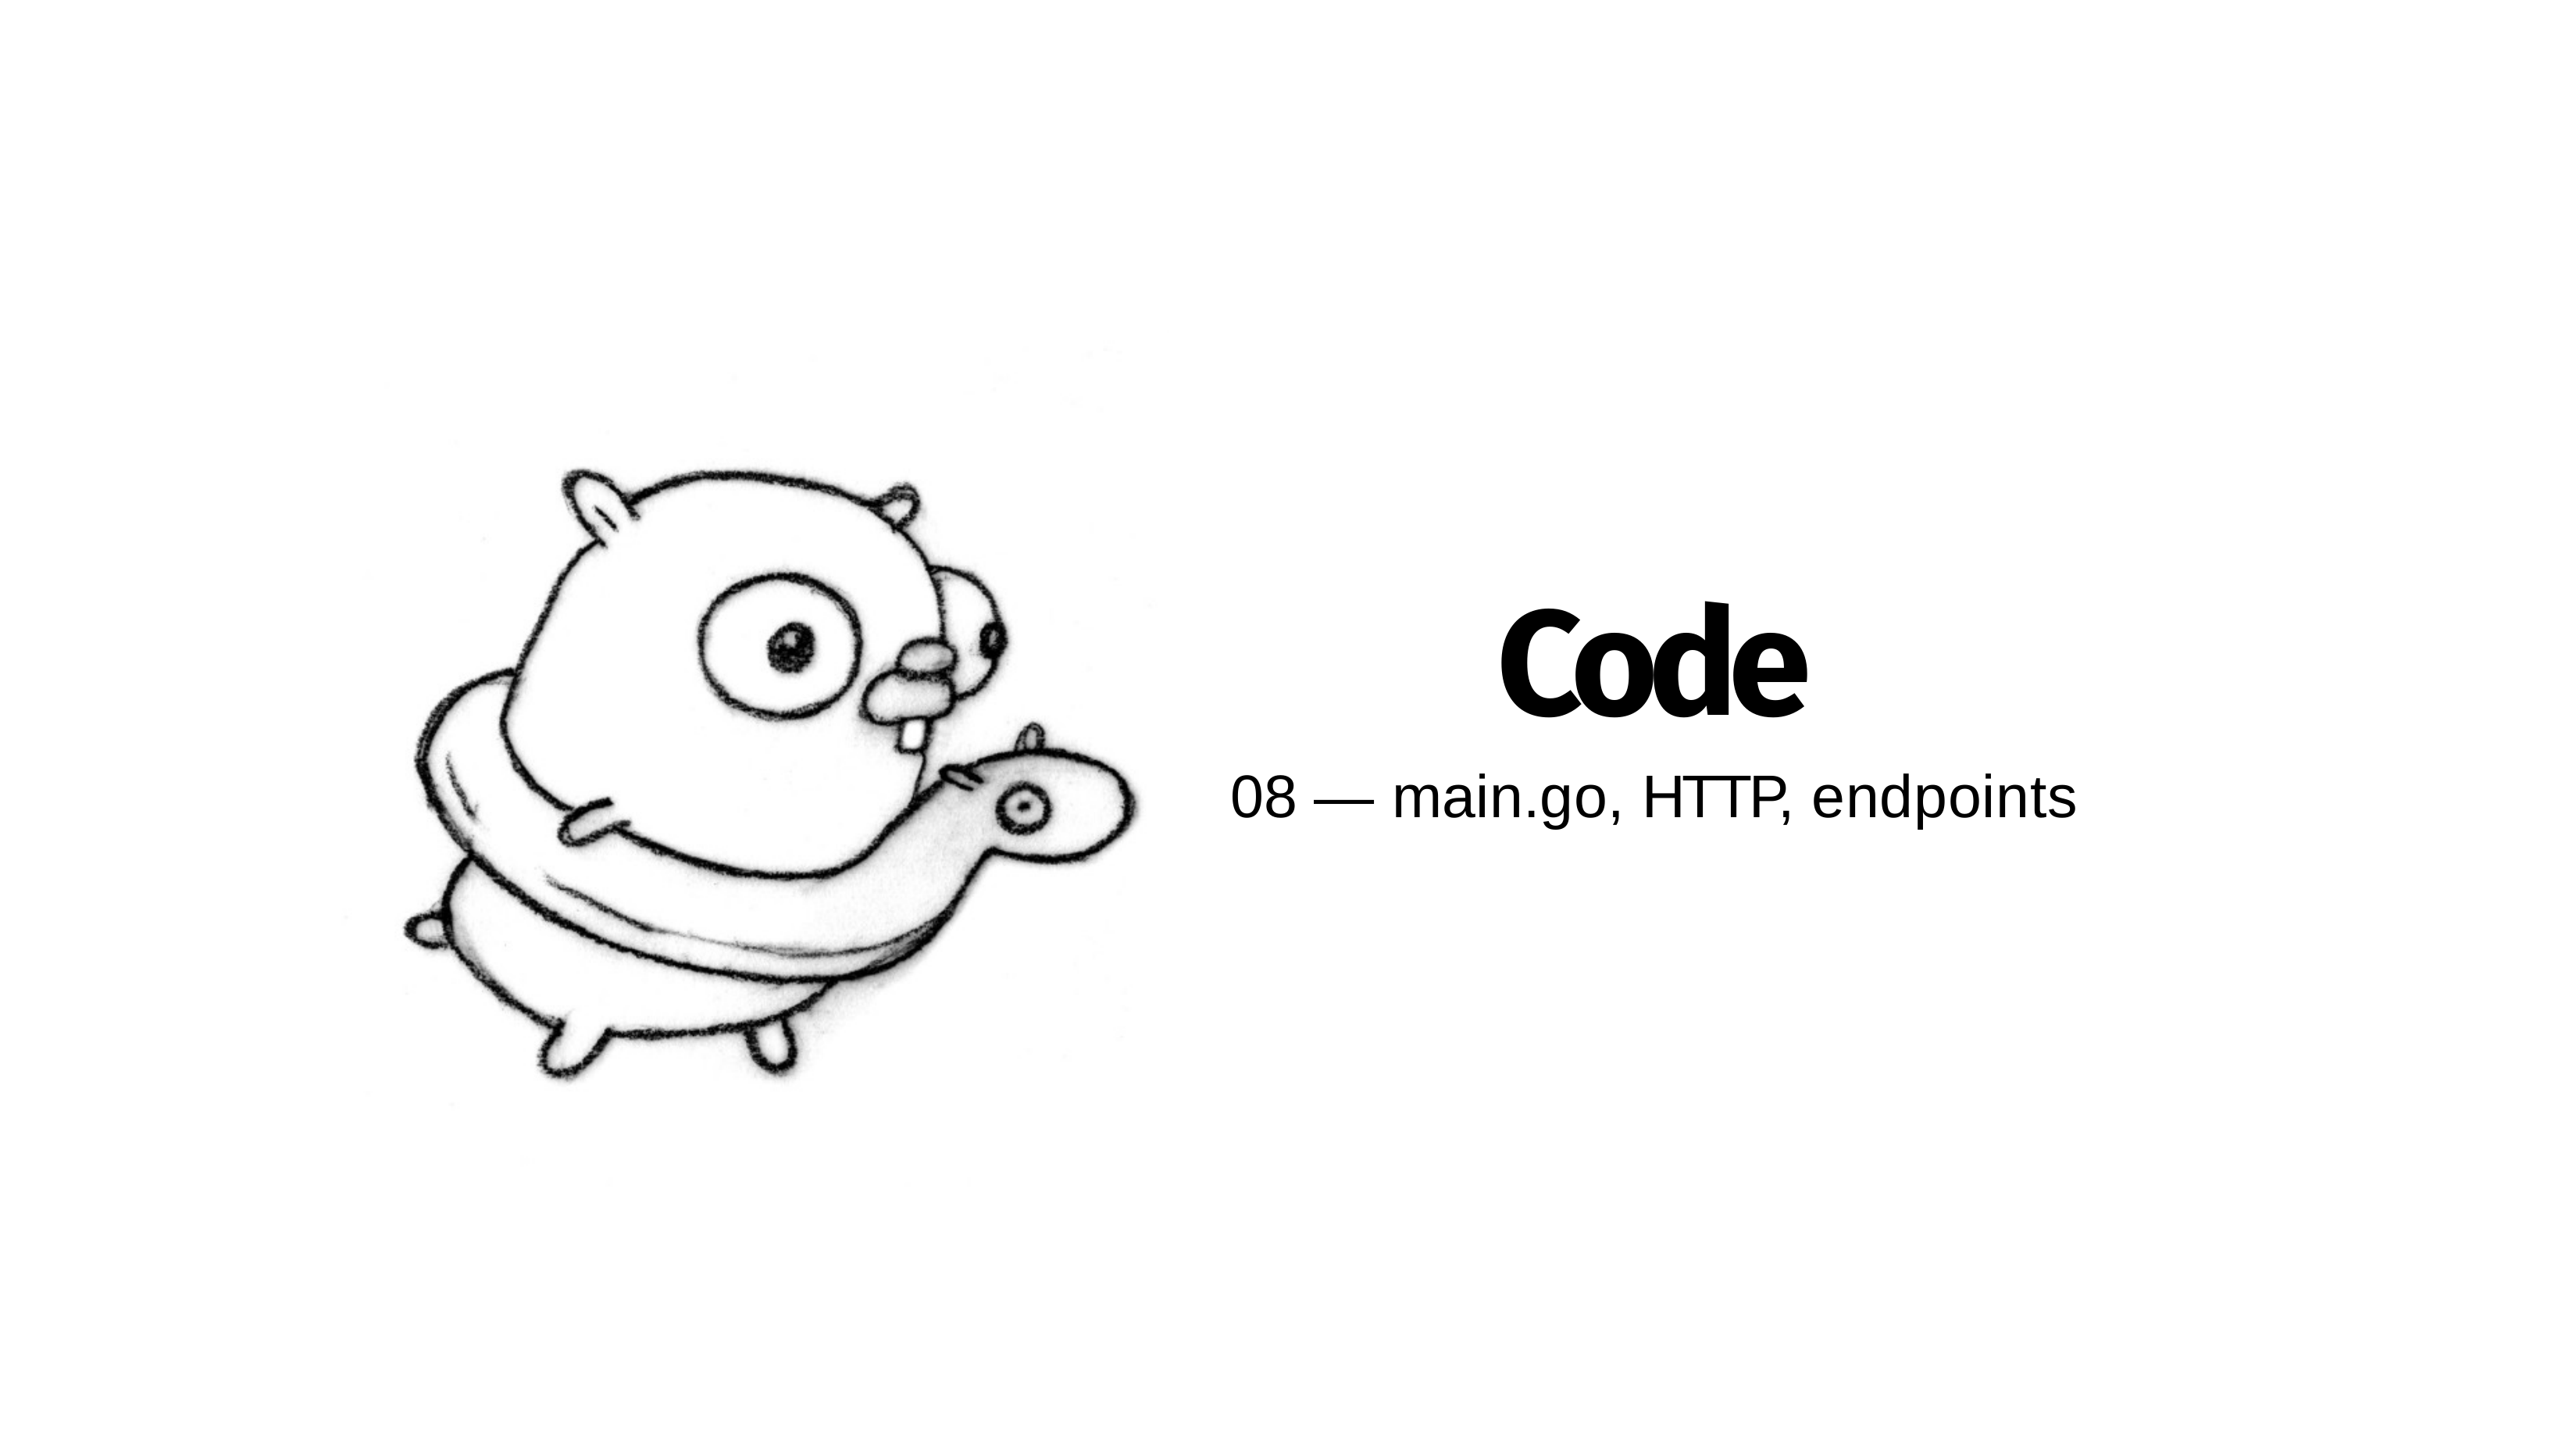

# Code
08 — main.go, HTTP, endpoints